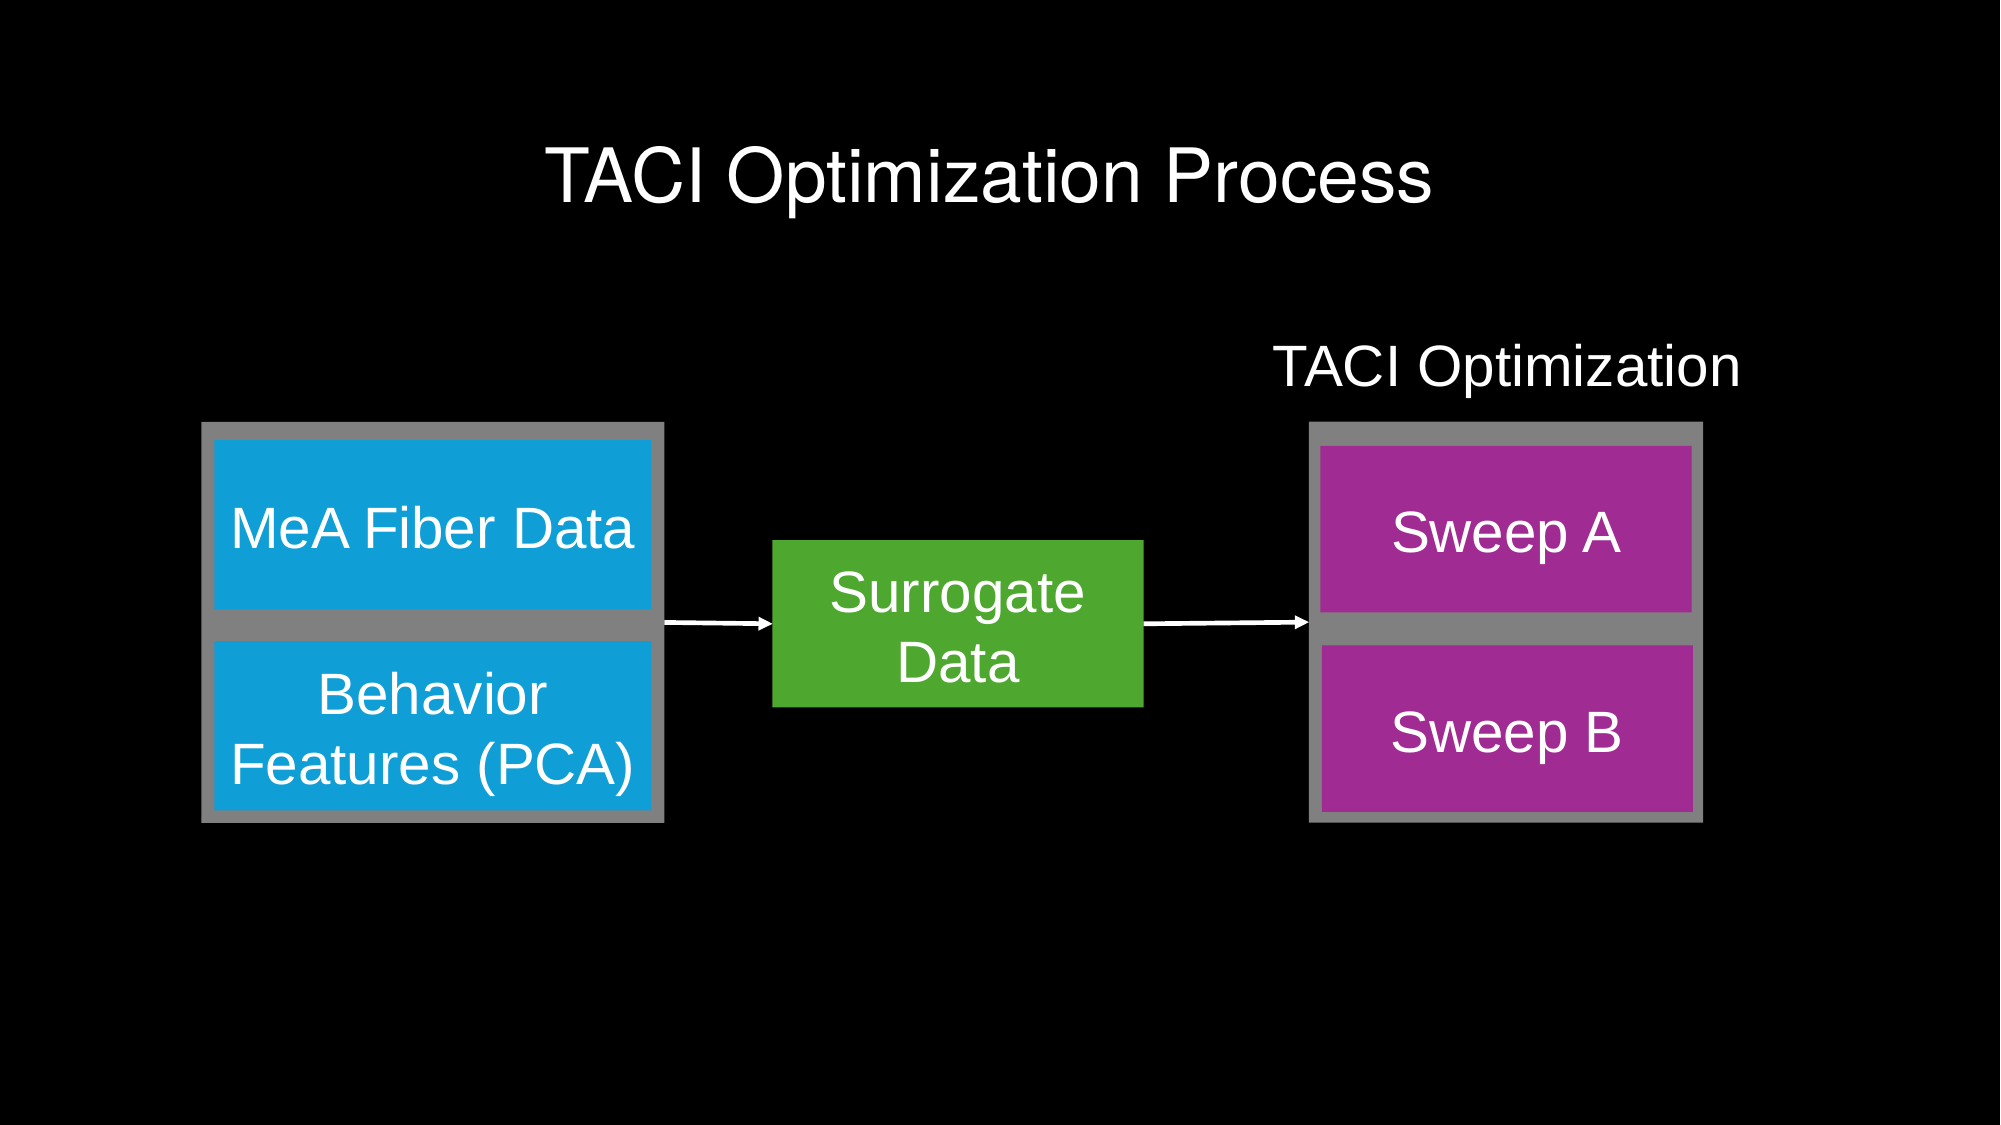

# TACI Optimization Process
TACI Optimization

MeA Fiber Data
Sweep A
Surrogate Data
Behavior Features (PCA)
Sweep B
Fiber Photometry: Neural Recordings
Real-time MeA calcium activity
Neural signal synchronized to behavior
Extraction of Features Underlying Behavior
Reduces pose data to main components
PC1 = dominant movement pattern (behavioral axis)